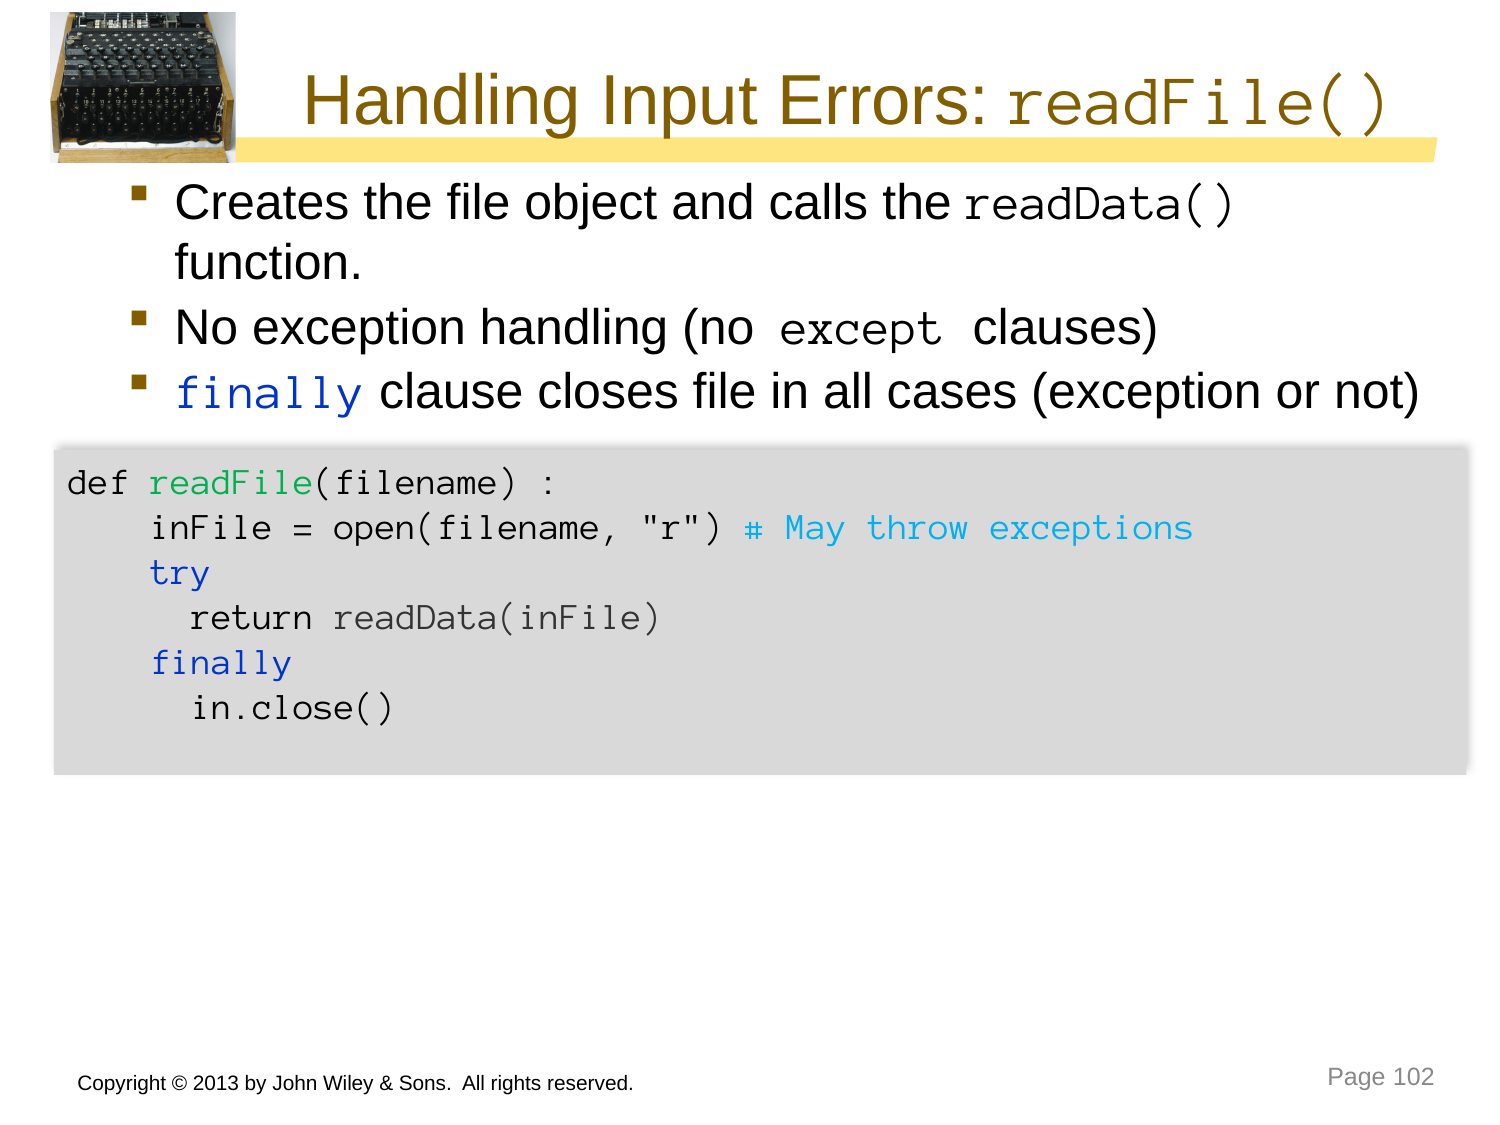

# Handling Input Errors: readFile()
Creates the file object and calls the readData() function.
No exception handling (no except clauses)
finally clause closes file in all cases (exception or not)

def readFile(filename) :
    inFile = open(filename, "r") # May throw exceptions
    try
      return readData(inFile)
    finally
      in.close()

Copyright © 2013 by John Wiley & Sons.  All rights reserved.
Page 102